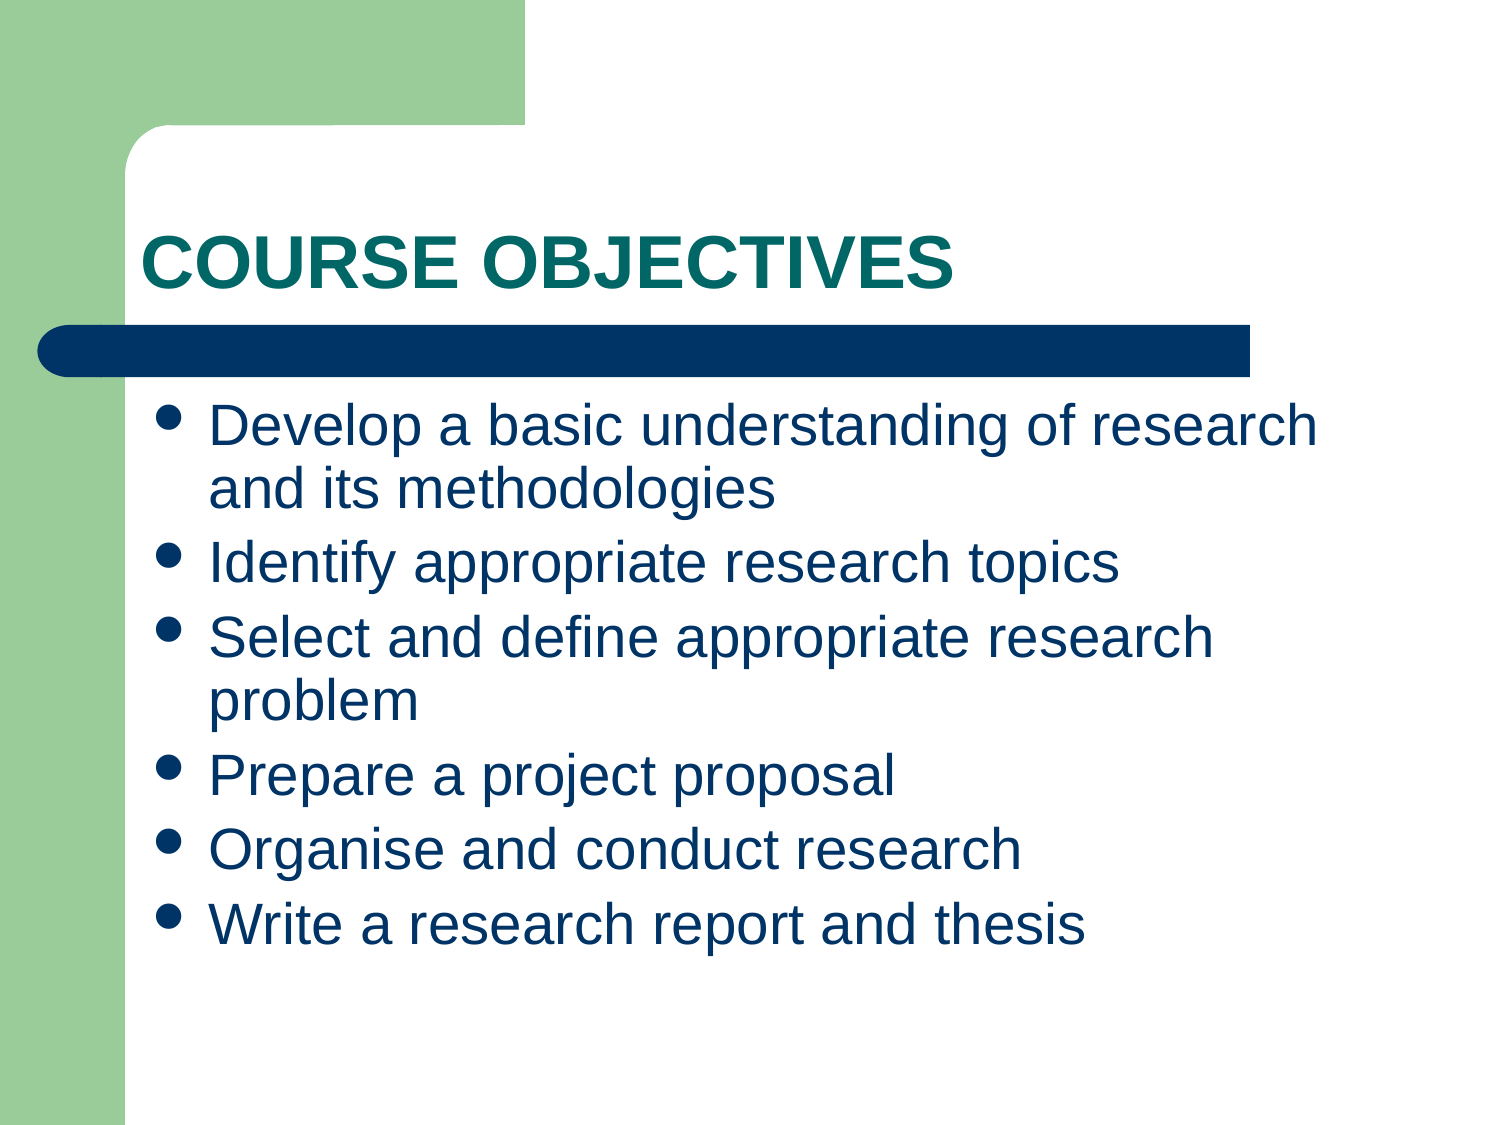

# COURSE OBJECTIVES
Develop a basic understanding of research and its methodologies
Identify appropriate research topics
Select and define appropriate research problem
Prepare a project proposal
Organise and conduct research
Write a research report and thesis